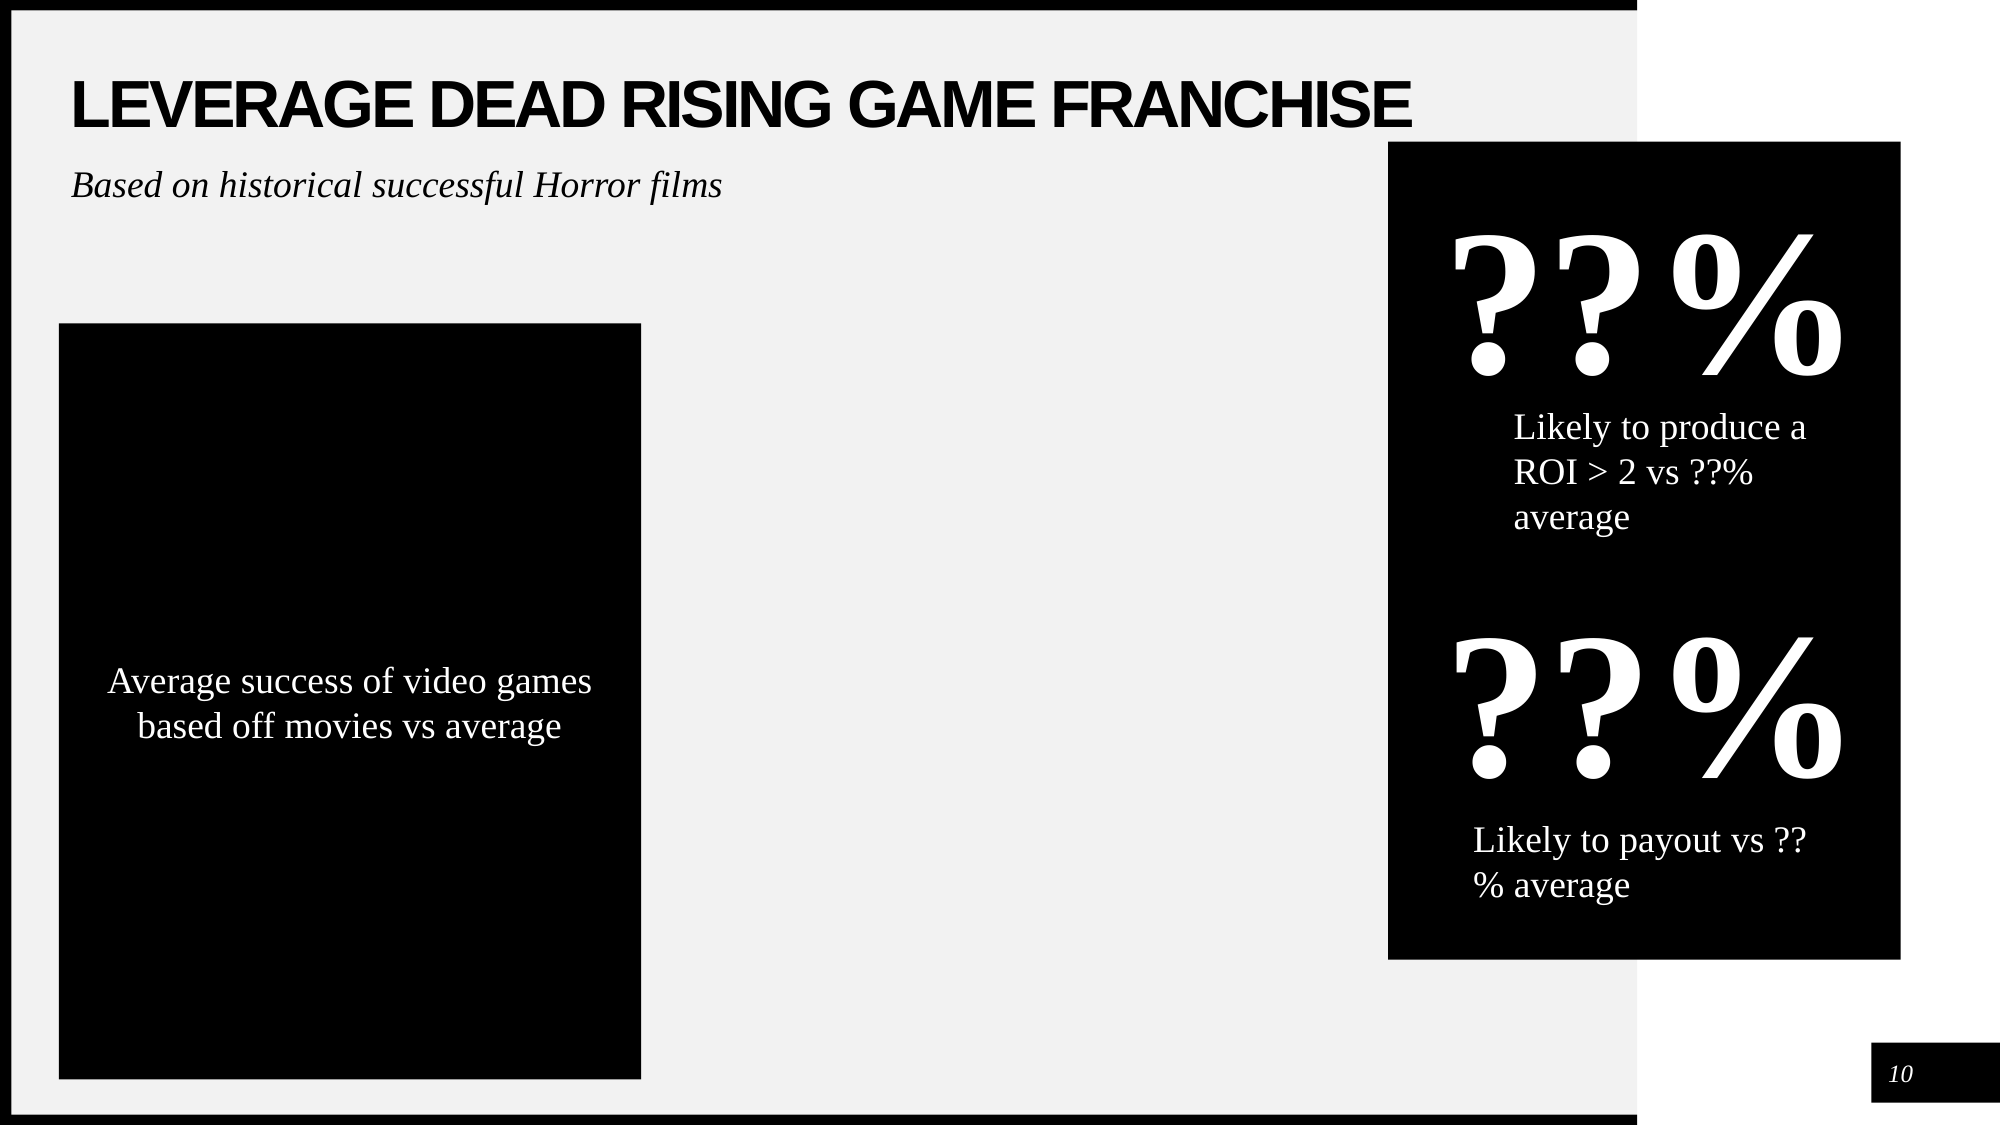

# Leverage dead rising game franchise

??%
Based on historical successful Horror films
Average success of video games based off movies vs average
Likely to produce a ROI > 2 vs ??% average
??%
Likely to payout vs ??% average
10